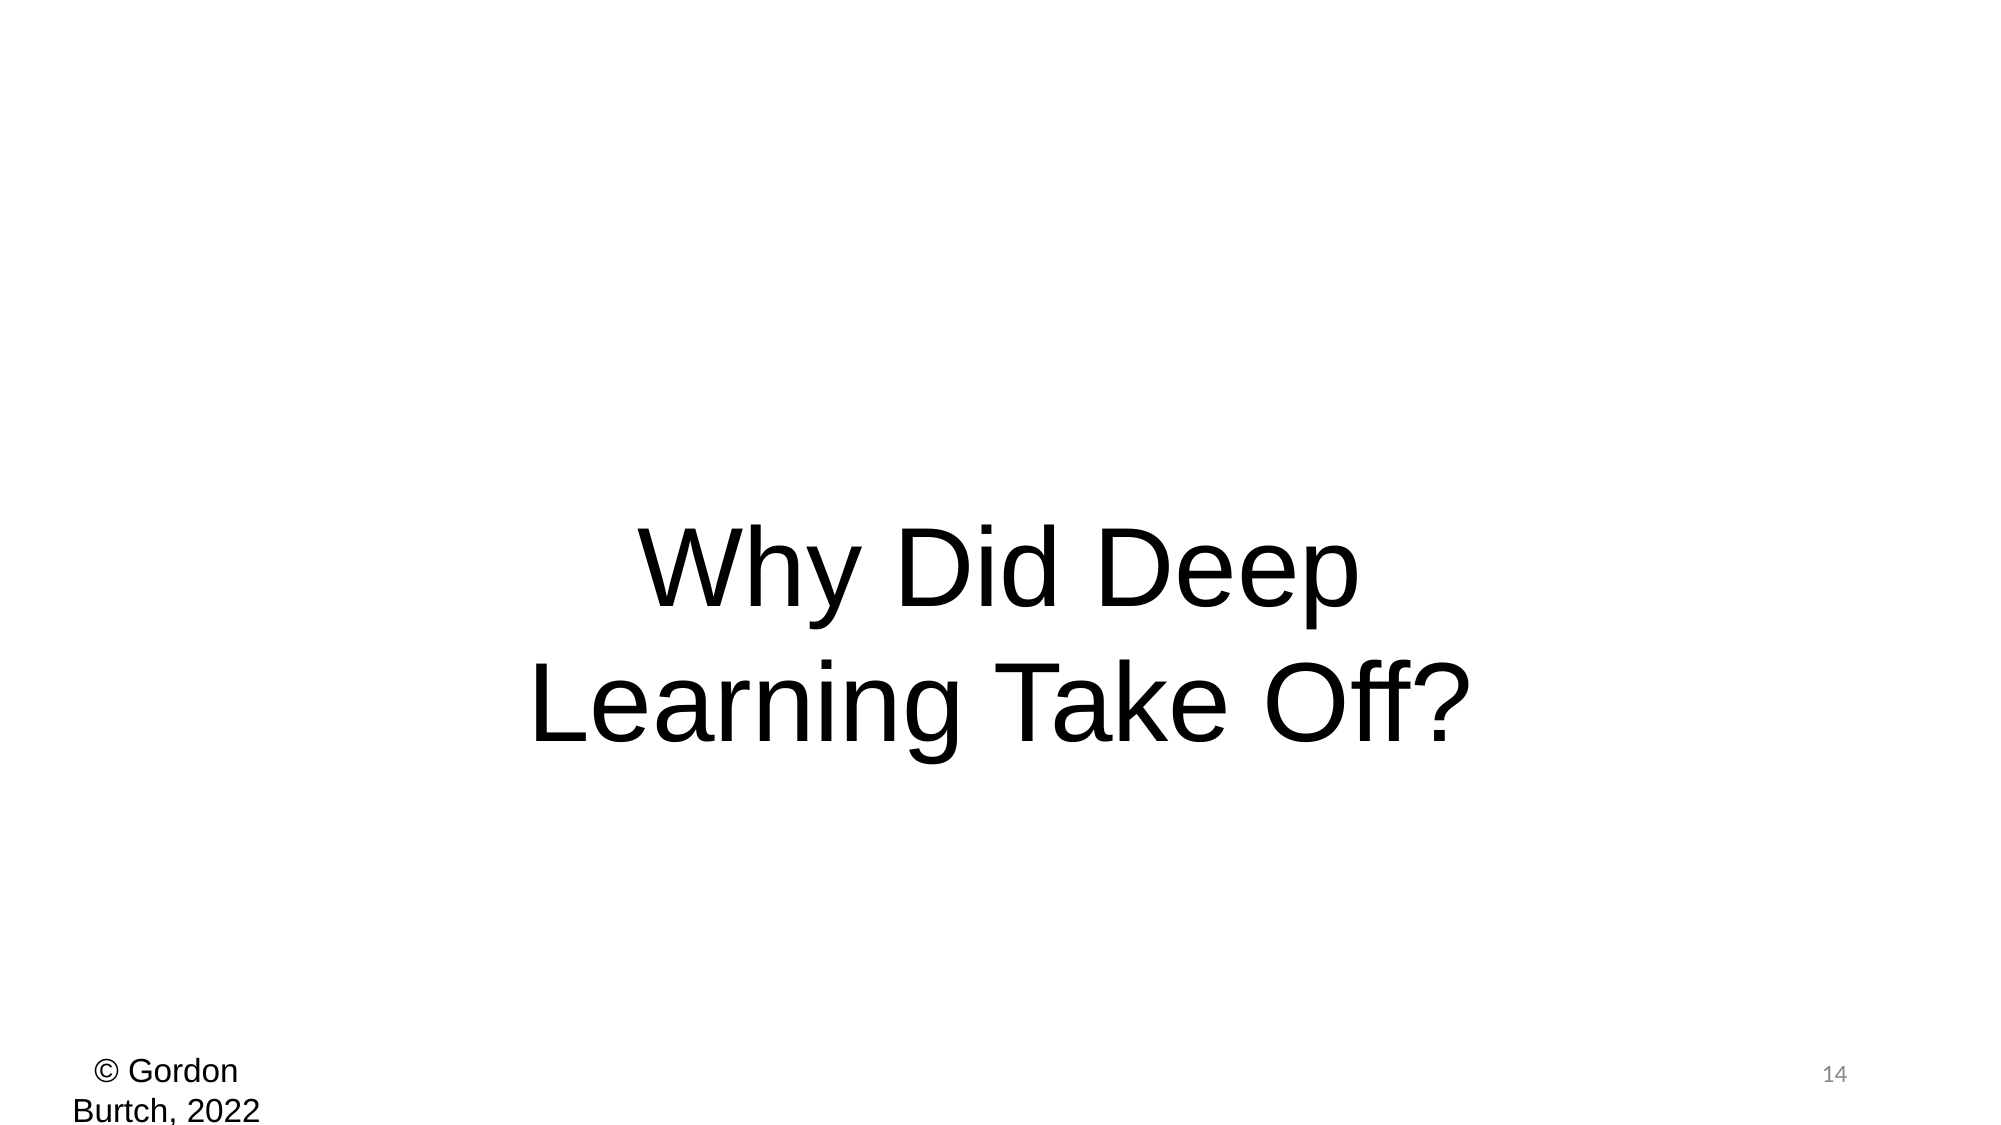

Why Did Deep Learning Take Off?
14